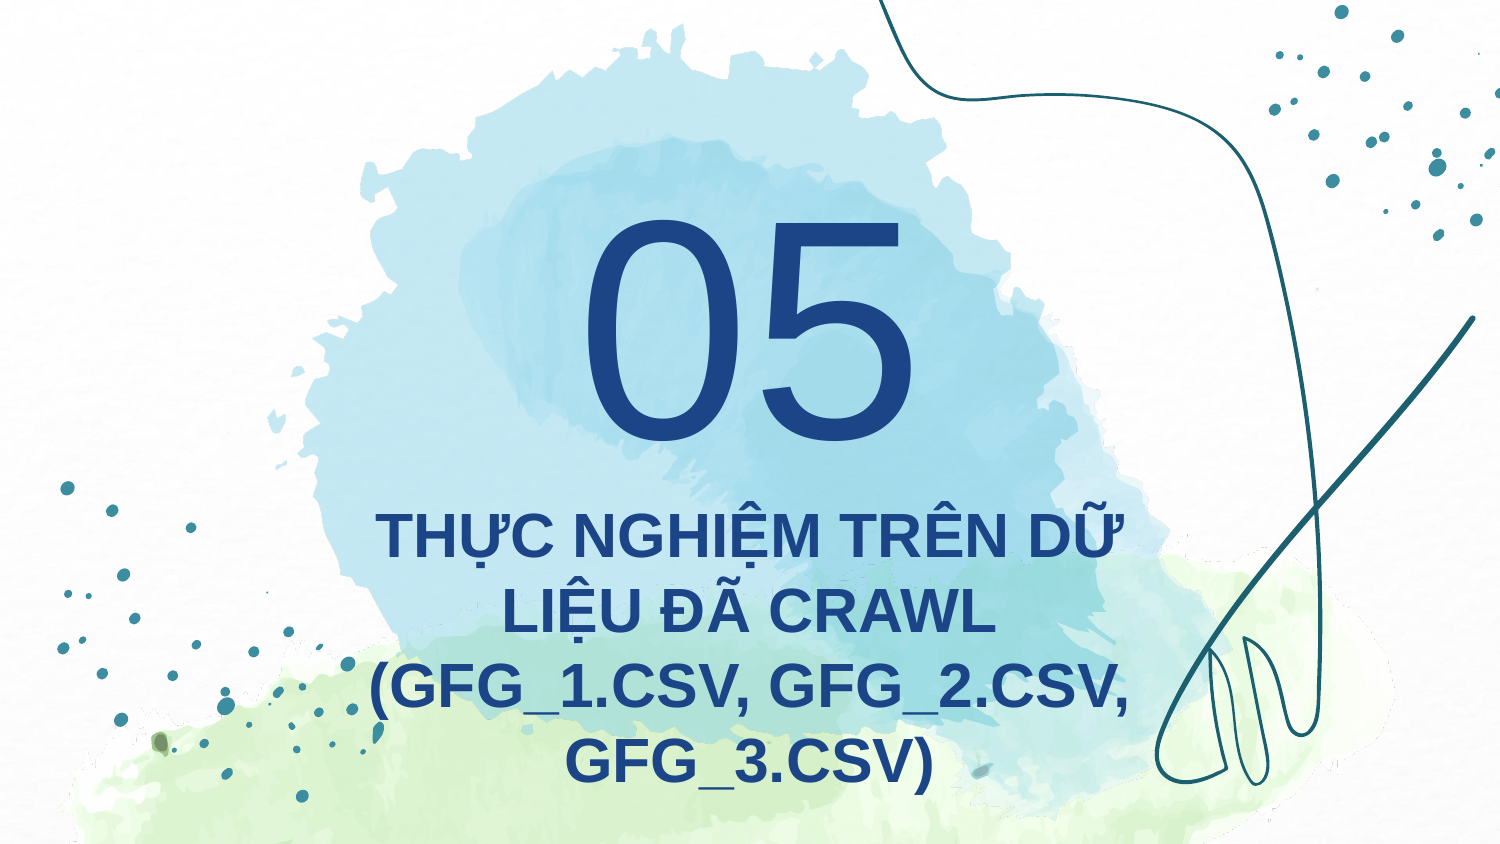

05
# THỰC NGHIỆM TRÊN DỮ LIỆU ĐÃ CRAWL (GFG_1.CSV, GFG_2.CSV, GFG_3.CSV)